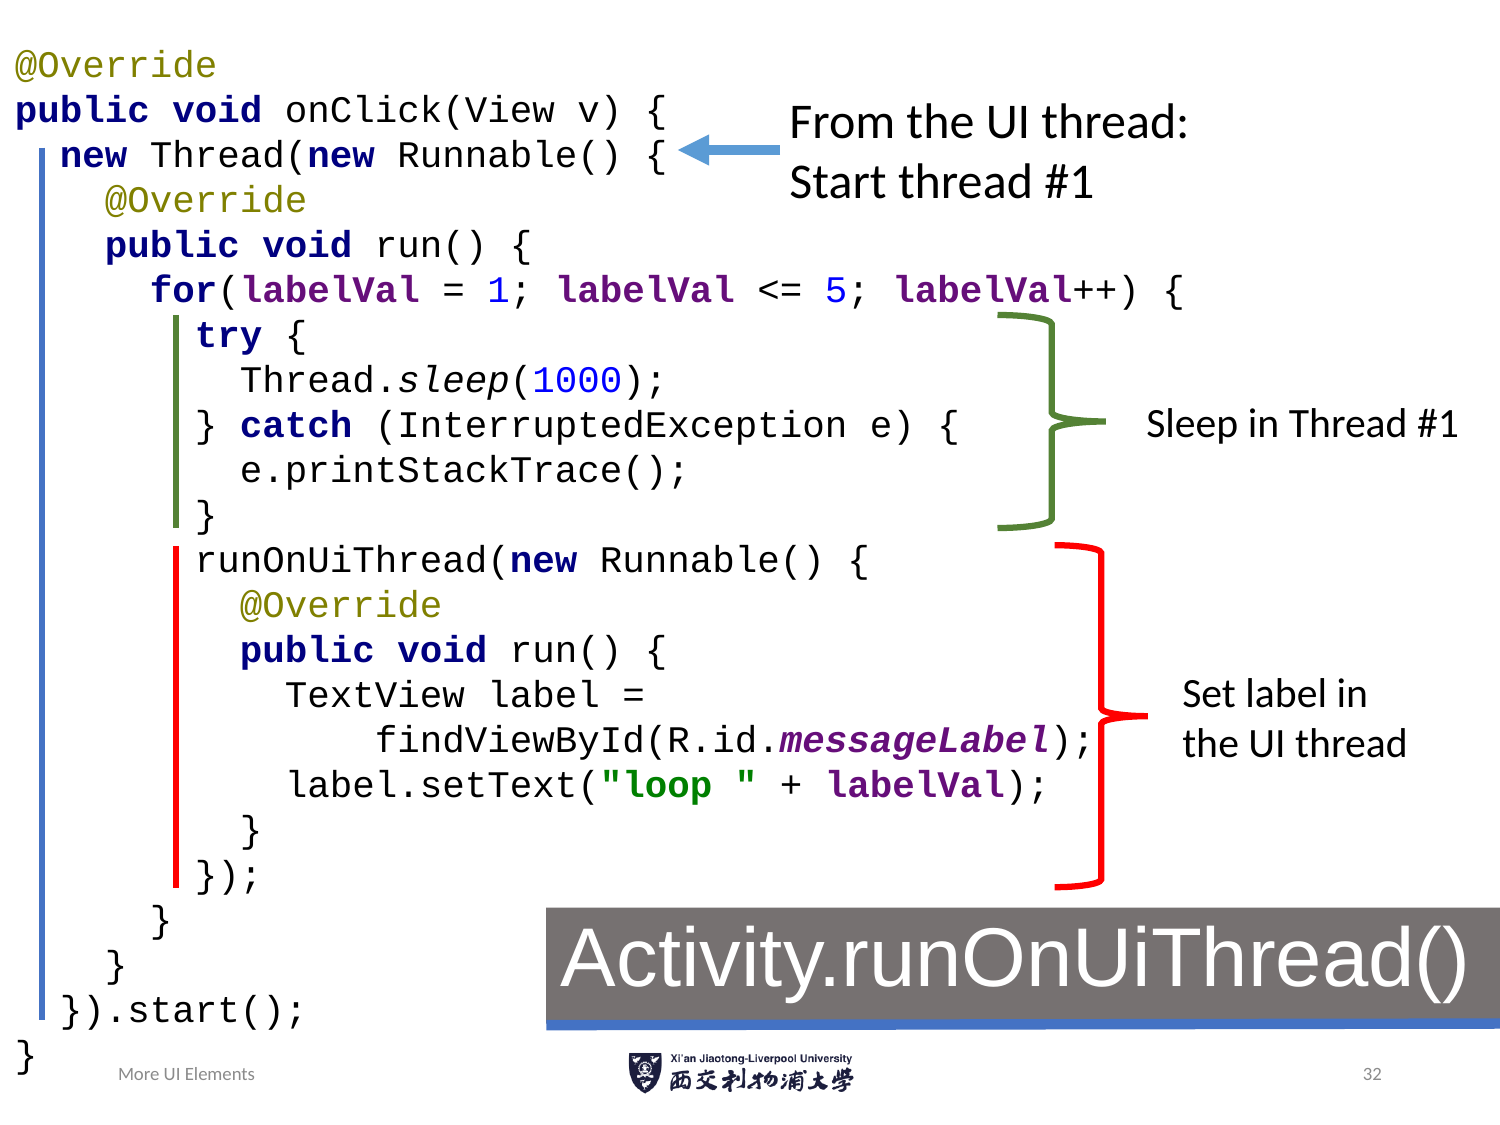

@Override
public void onClick(View v) {
  new Thread(new Runnable() {
    @Override
    public void run() {
      for(labelVal = 1; labelVal <= 5; labelVal++) {
        try {
          Thread.sleep(1000);
        } catch (InterruptedException e) {
          e.printStackTrace();
        }
        runOnUiThread(new Runnable() {
          @Override
          public void run() {
            TextView label =
                findViewById(R.id.messageLabel);
            label.setText("loop " + labelVal);
          }
        });
      }
    }
  }).start();
}
From the UI thread:
Start thread #1

Sleep in Thread #1

Set label in the UI thread
Activity.runOnUiThread()
More UI Elements
32